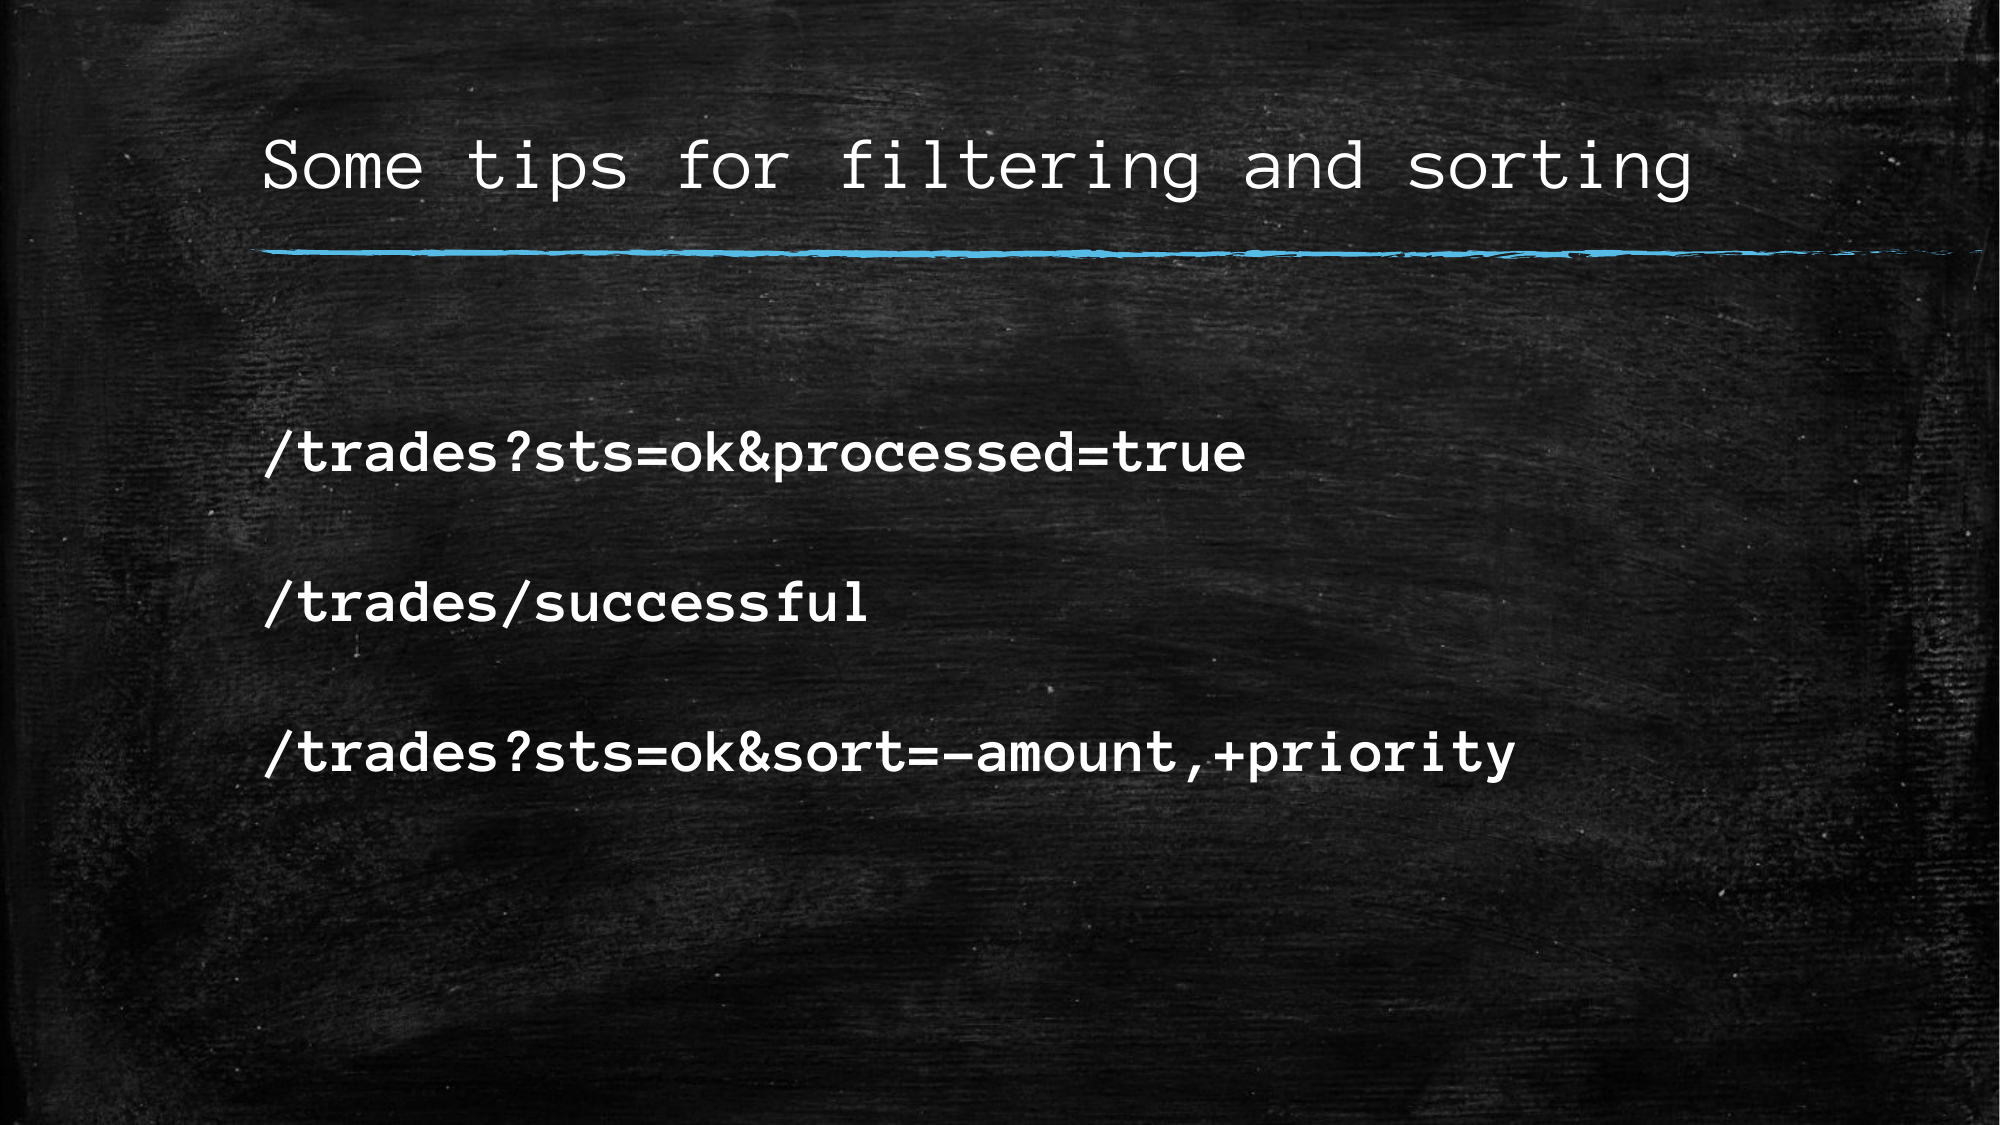

# Some tips for filtering and sorting
/trades?sts=ok&processed=true

/trades/successful

/trades?sts=ok&sort=-amount,+priority